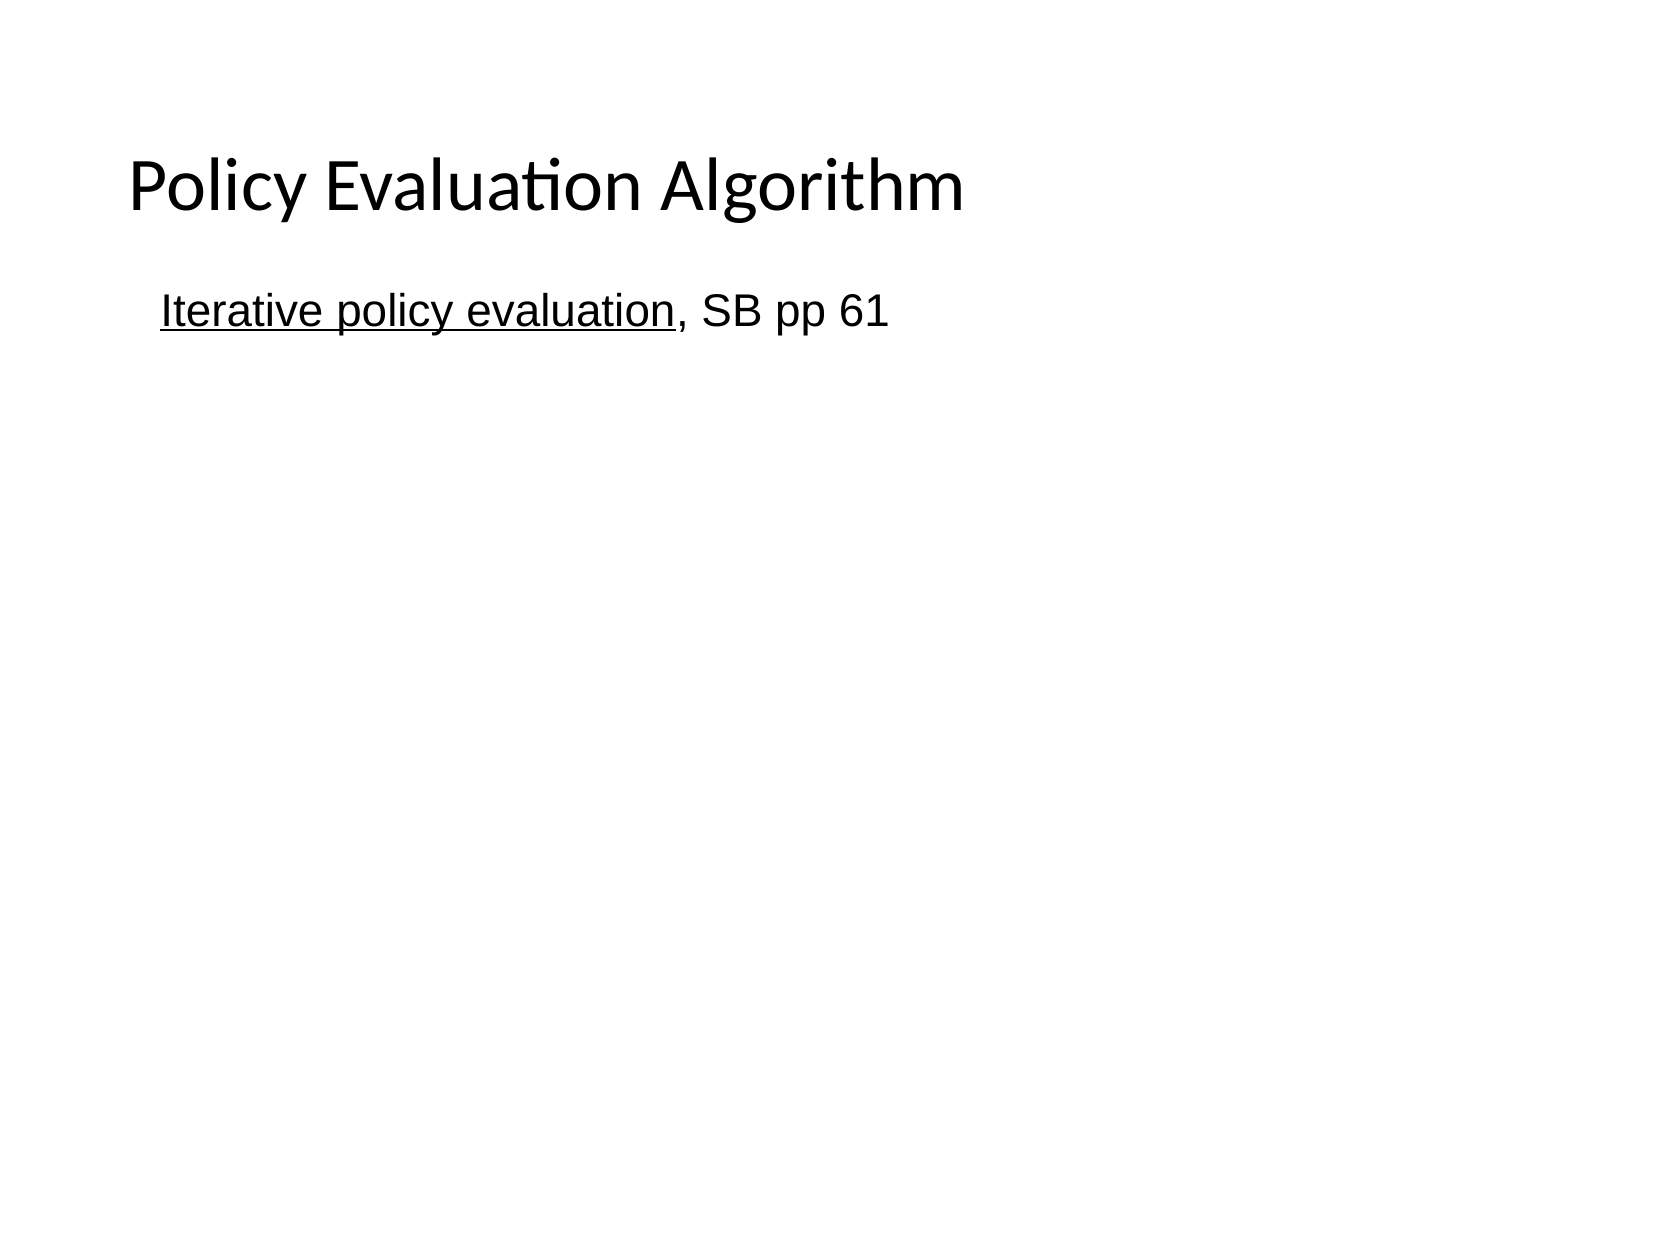

# Policy Evaluation Algorithm
Iterative policy evaluation, SB pp 61